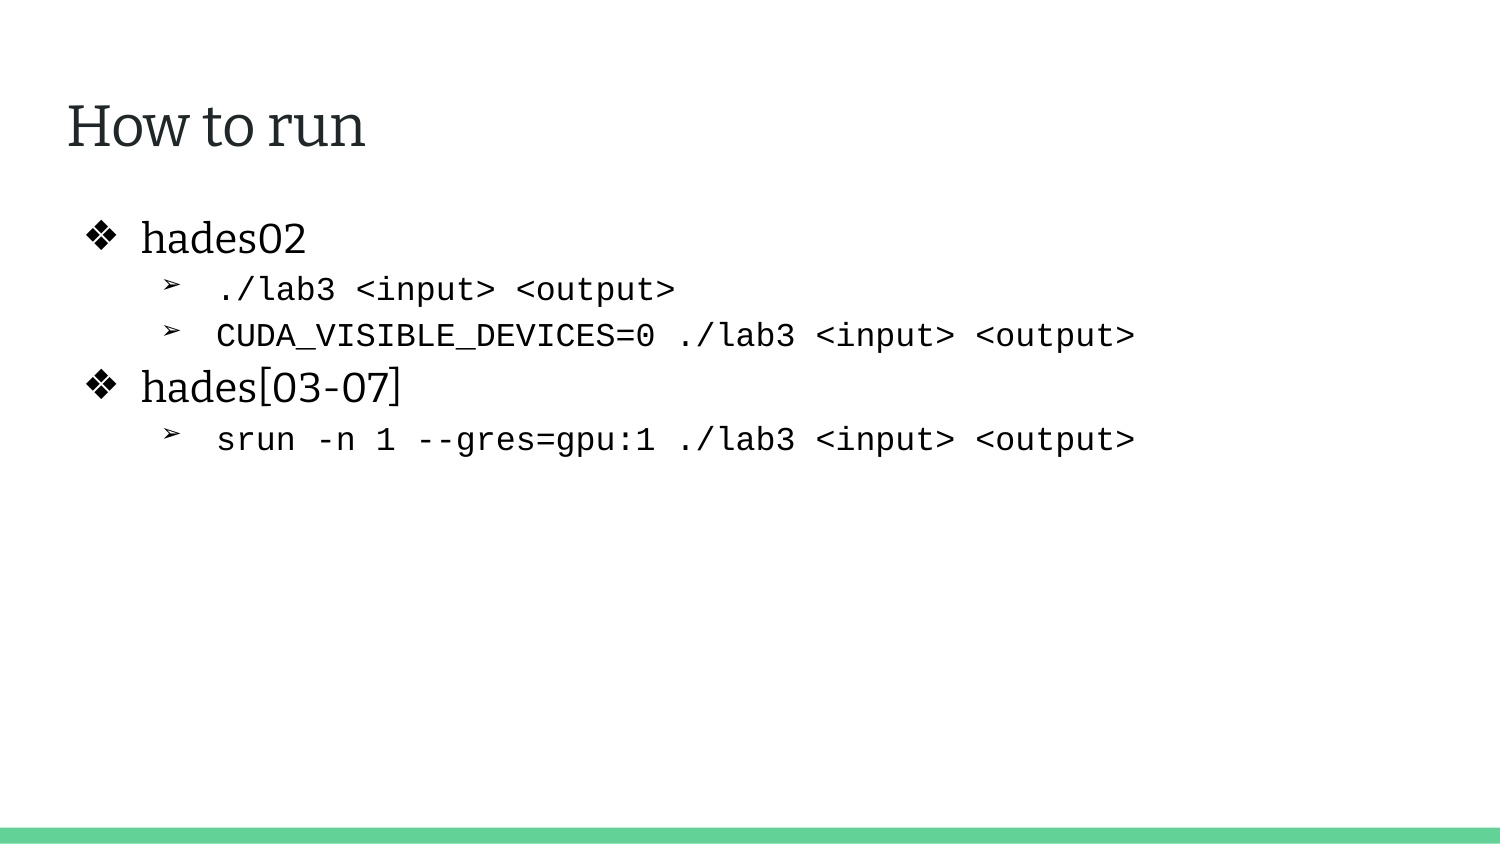

# How to run
hades02
./lab3 <input> <output>
CUDA_VISIBLE_DEVICES=0 ./lab3 <input> <output>
hades[03-07]
srun -n 1 --gres=gpu:1 ./lab3 <input> <output>